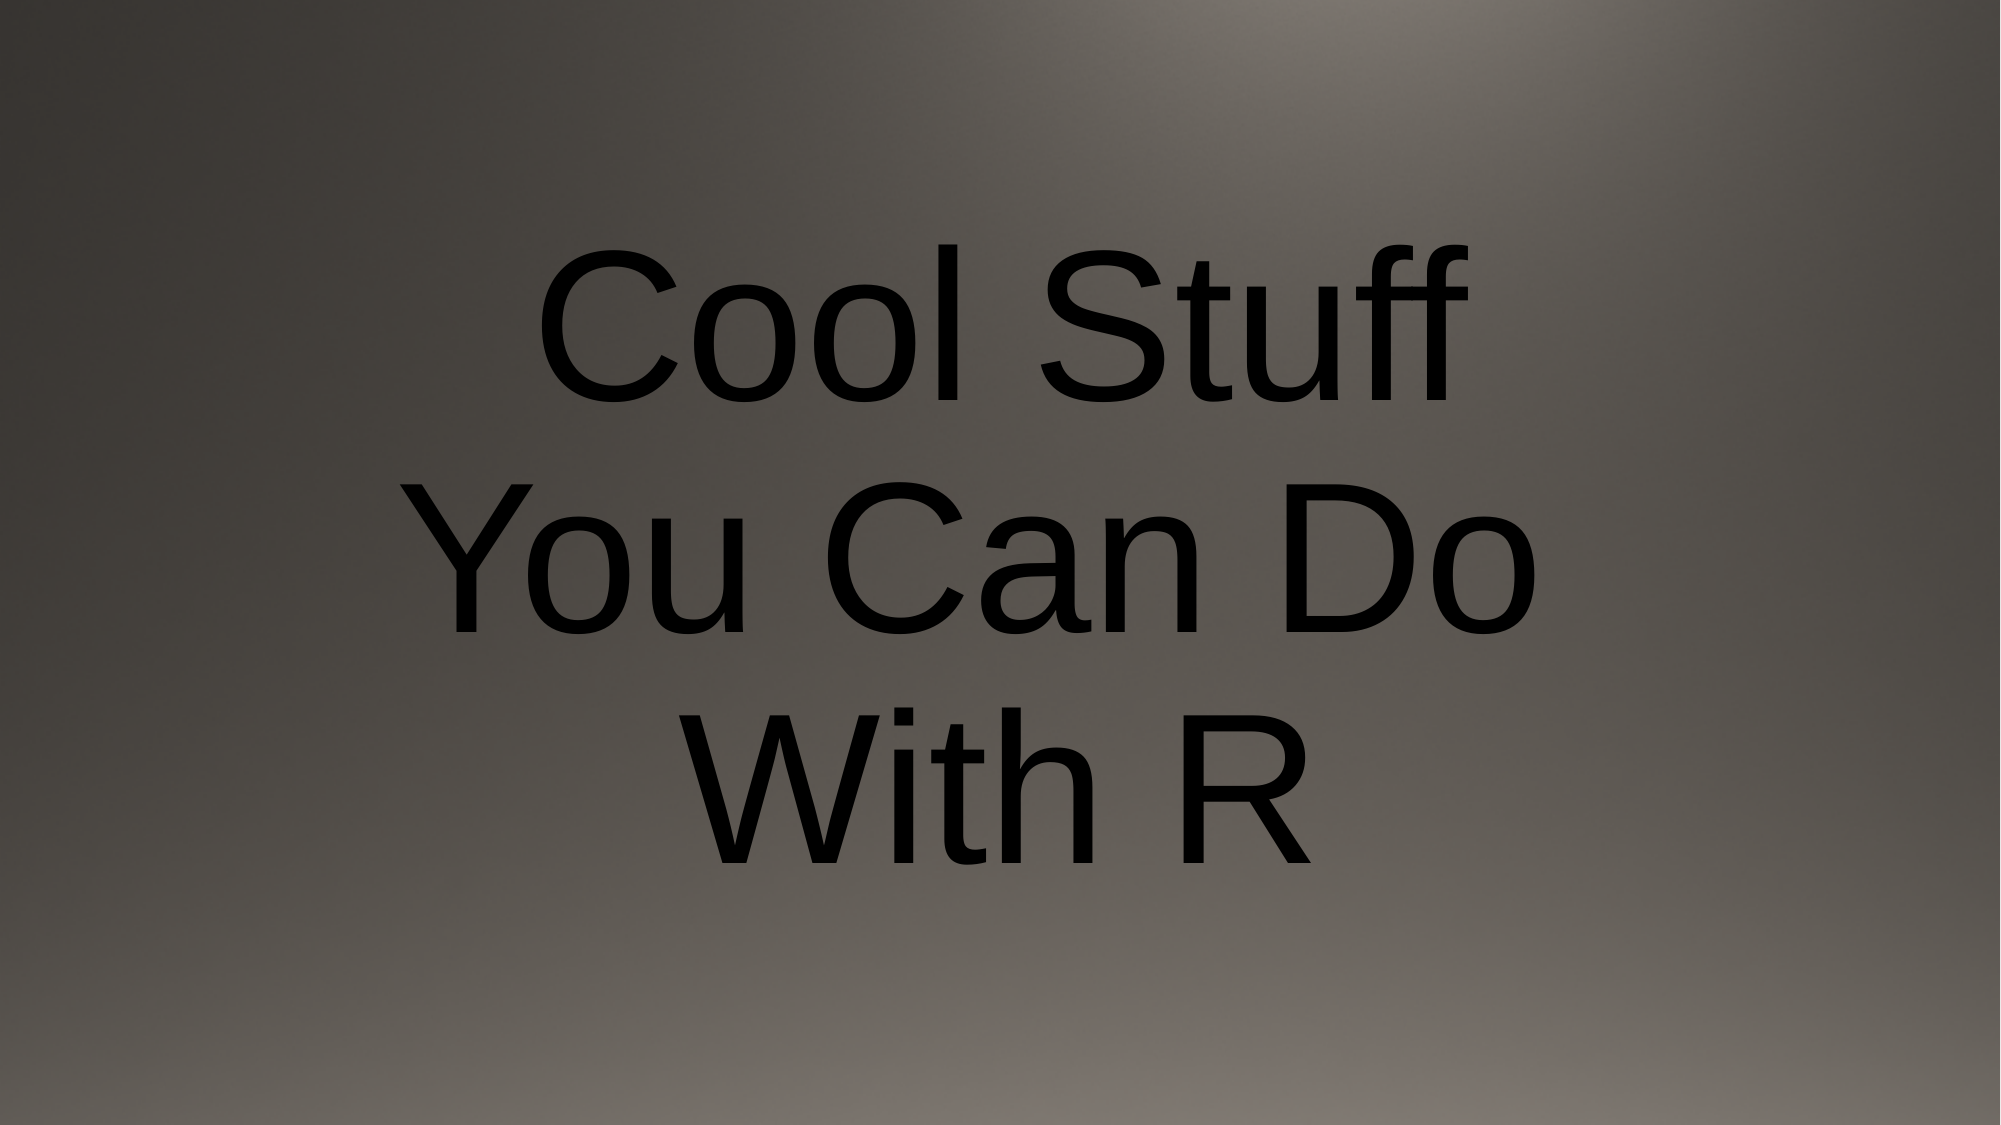

# Cool Stuff You Can Do With R